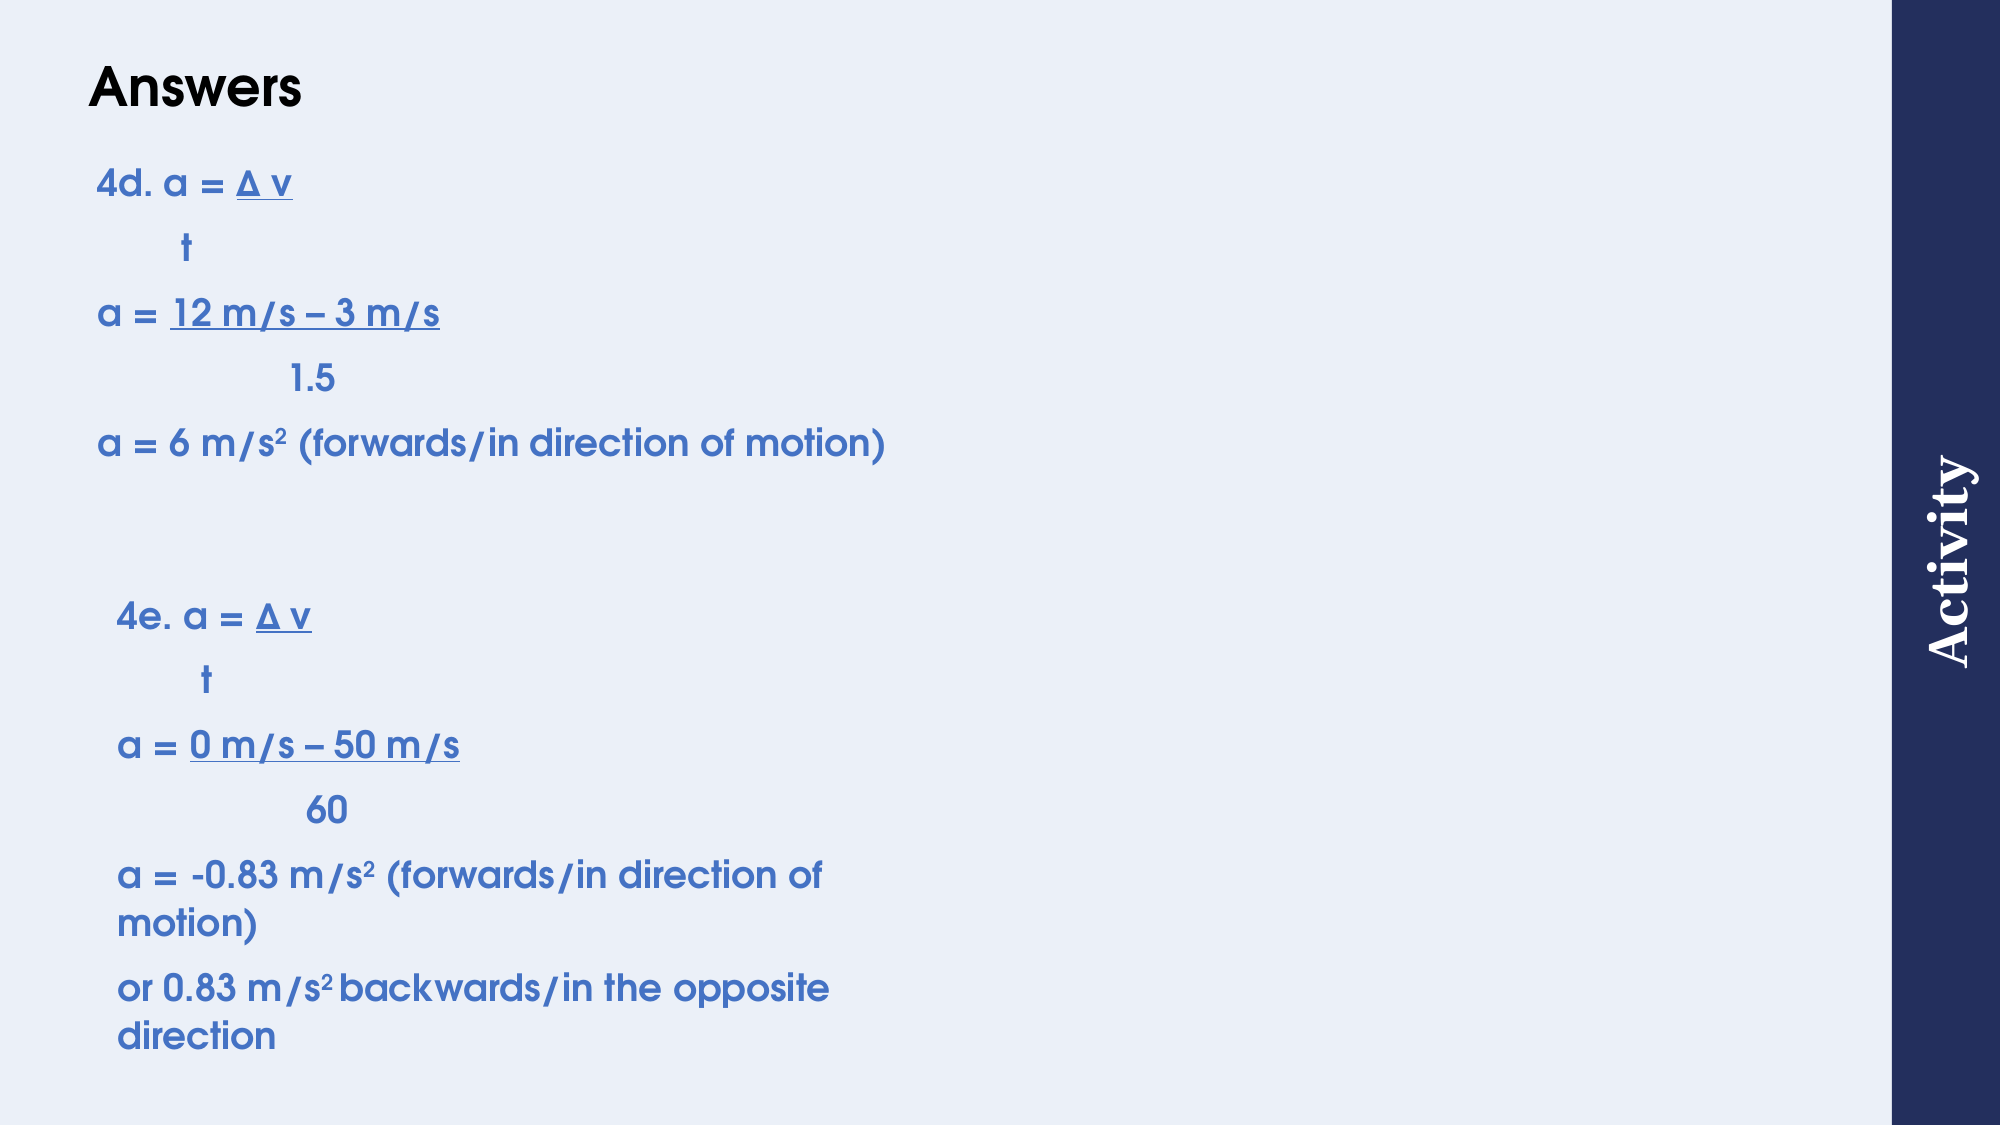

# Answers
4d. a = Δ v
        t
a = 12 m/s – 3 m/s
                  1.5
a = 6 m/s2 (forwards/in direction of motion)
4e. a = Δ v
        t
a = 0 m/s – 50 m/s
                  60
a = -0.83 m/s2 (forwards/in direction of motion)
or 0.83 m/s2 backwards/in the opposite direction